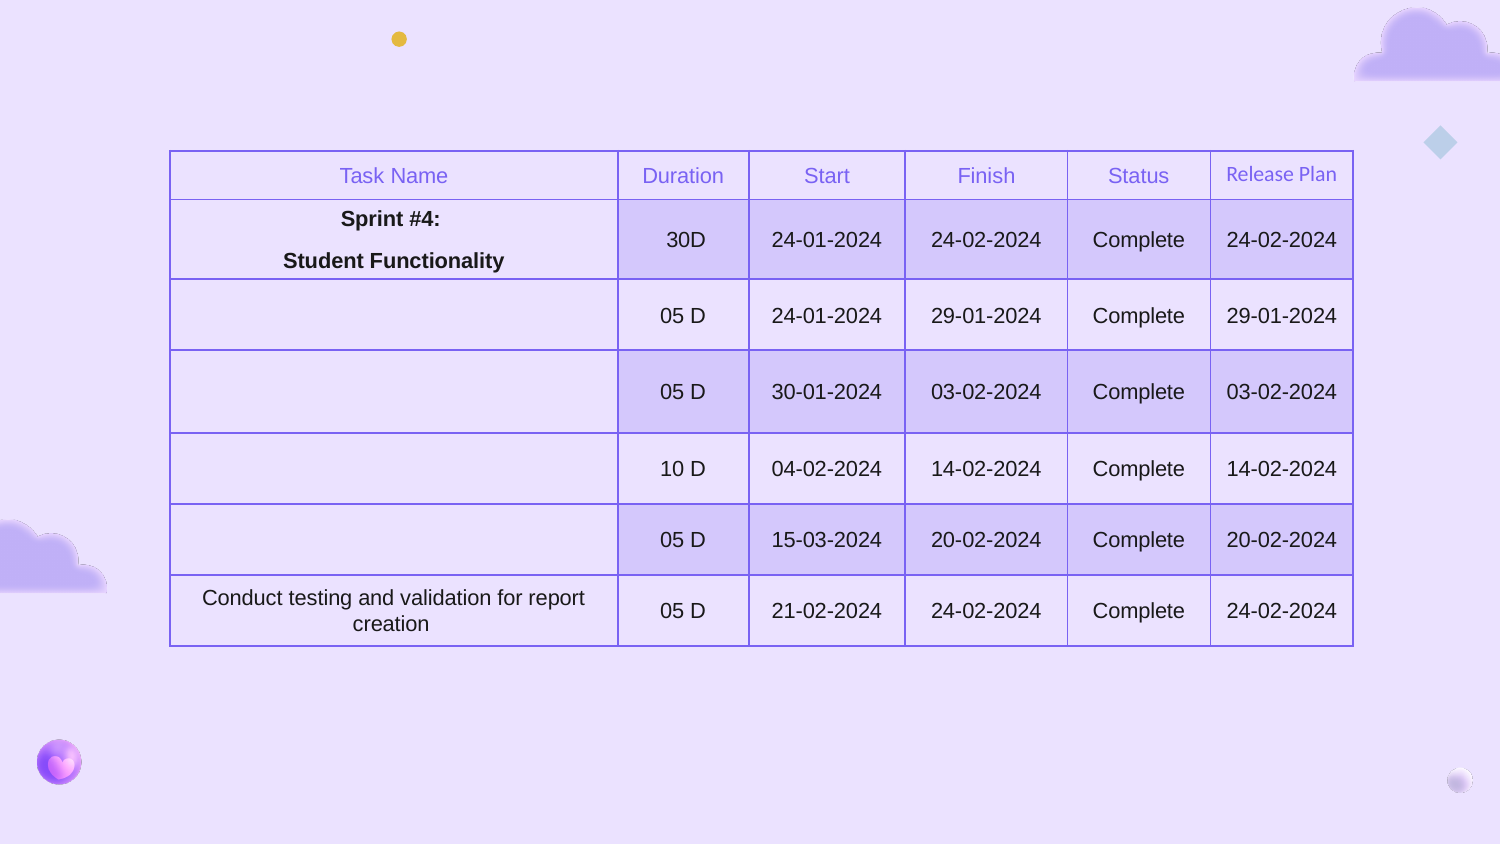

| Task Name | Duration | Start | Finish | Status | Release Plan |
| --- | --- | --- | --- | --- | --- |
| Sprint #4: Student Functionality | 30D | 24-01-2024 | 24-02-2024 | Complete | 24-02-2024 |
|  | 05 D | 24-01-2024 | 29-01-2024 | Complete | 29-01-2024 |
|  | 05 D | 30-01-2024 | 03-02-2024 | Complete | 03-02-2024 |
|  | 10 D | 04-02-2024 | 14-02-2024 | Complete | 14-02-2024 |
|  | 05 D | 15-03-2024 | 20-02-2024 | Complete | 20-02-2024 |
| Conduct testing and validation for report creation | 05 D | 21-02-2024 | 24-02-2024 | Complete | 24-02-2024 |